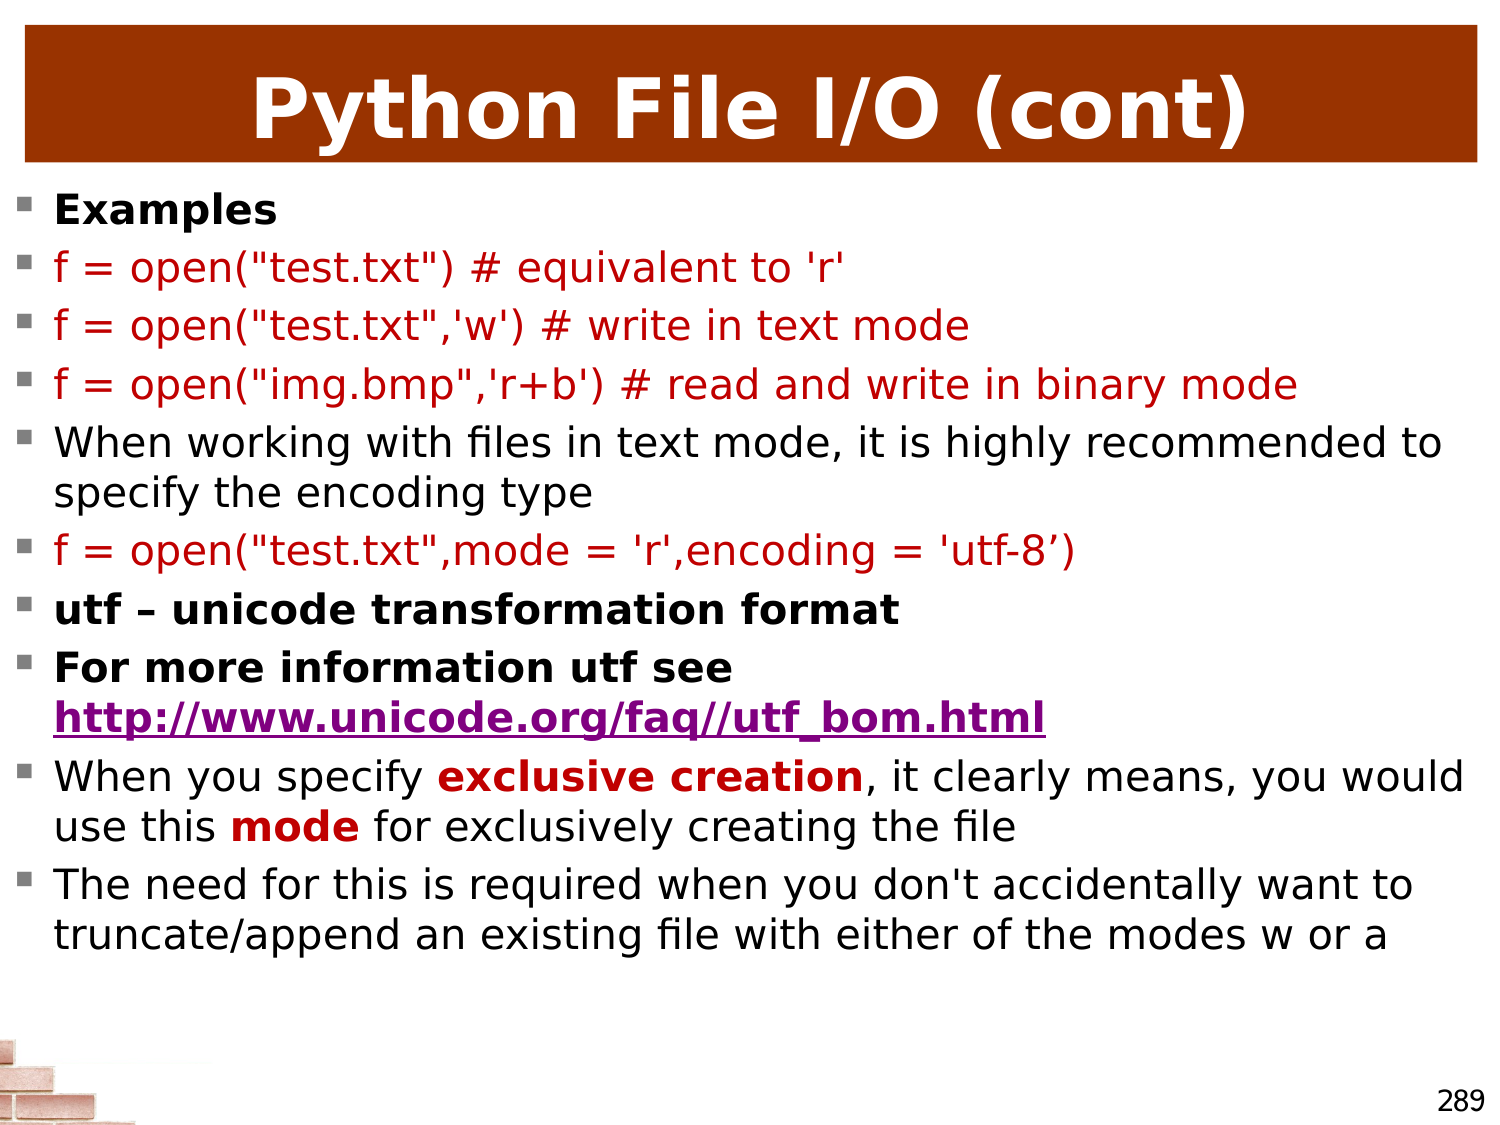

# Python File I/O (cont)
Examples
f = open("test.txt") # equivalent to 'r'
f = open("test.txt",'w') # write in text mode
f = open("img.bmp",'r+b') # read and write in binary mode
When working with files in text mode, it is highly recommended to specify the encoding type
f = open("test.txt",mode = 'r',encoding = 'utf-8’)
utf – unicode transformation format
For more information utf see http://www.unicode.org/faq//utf_bom.html
When you specify exclusive creation, it clearly means, you would use this mode for exclusively creating the file
The need for this is required when you don't accidentally want to truncate/append an existing file with either of the modes w or a

289